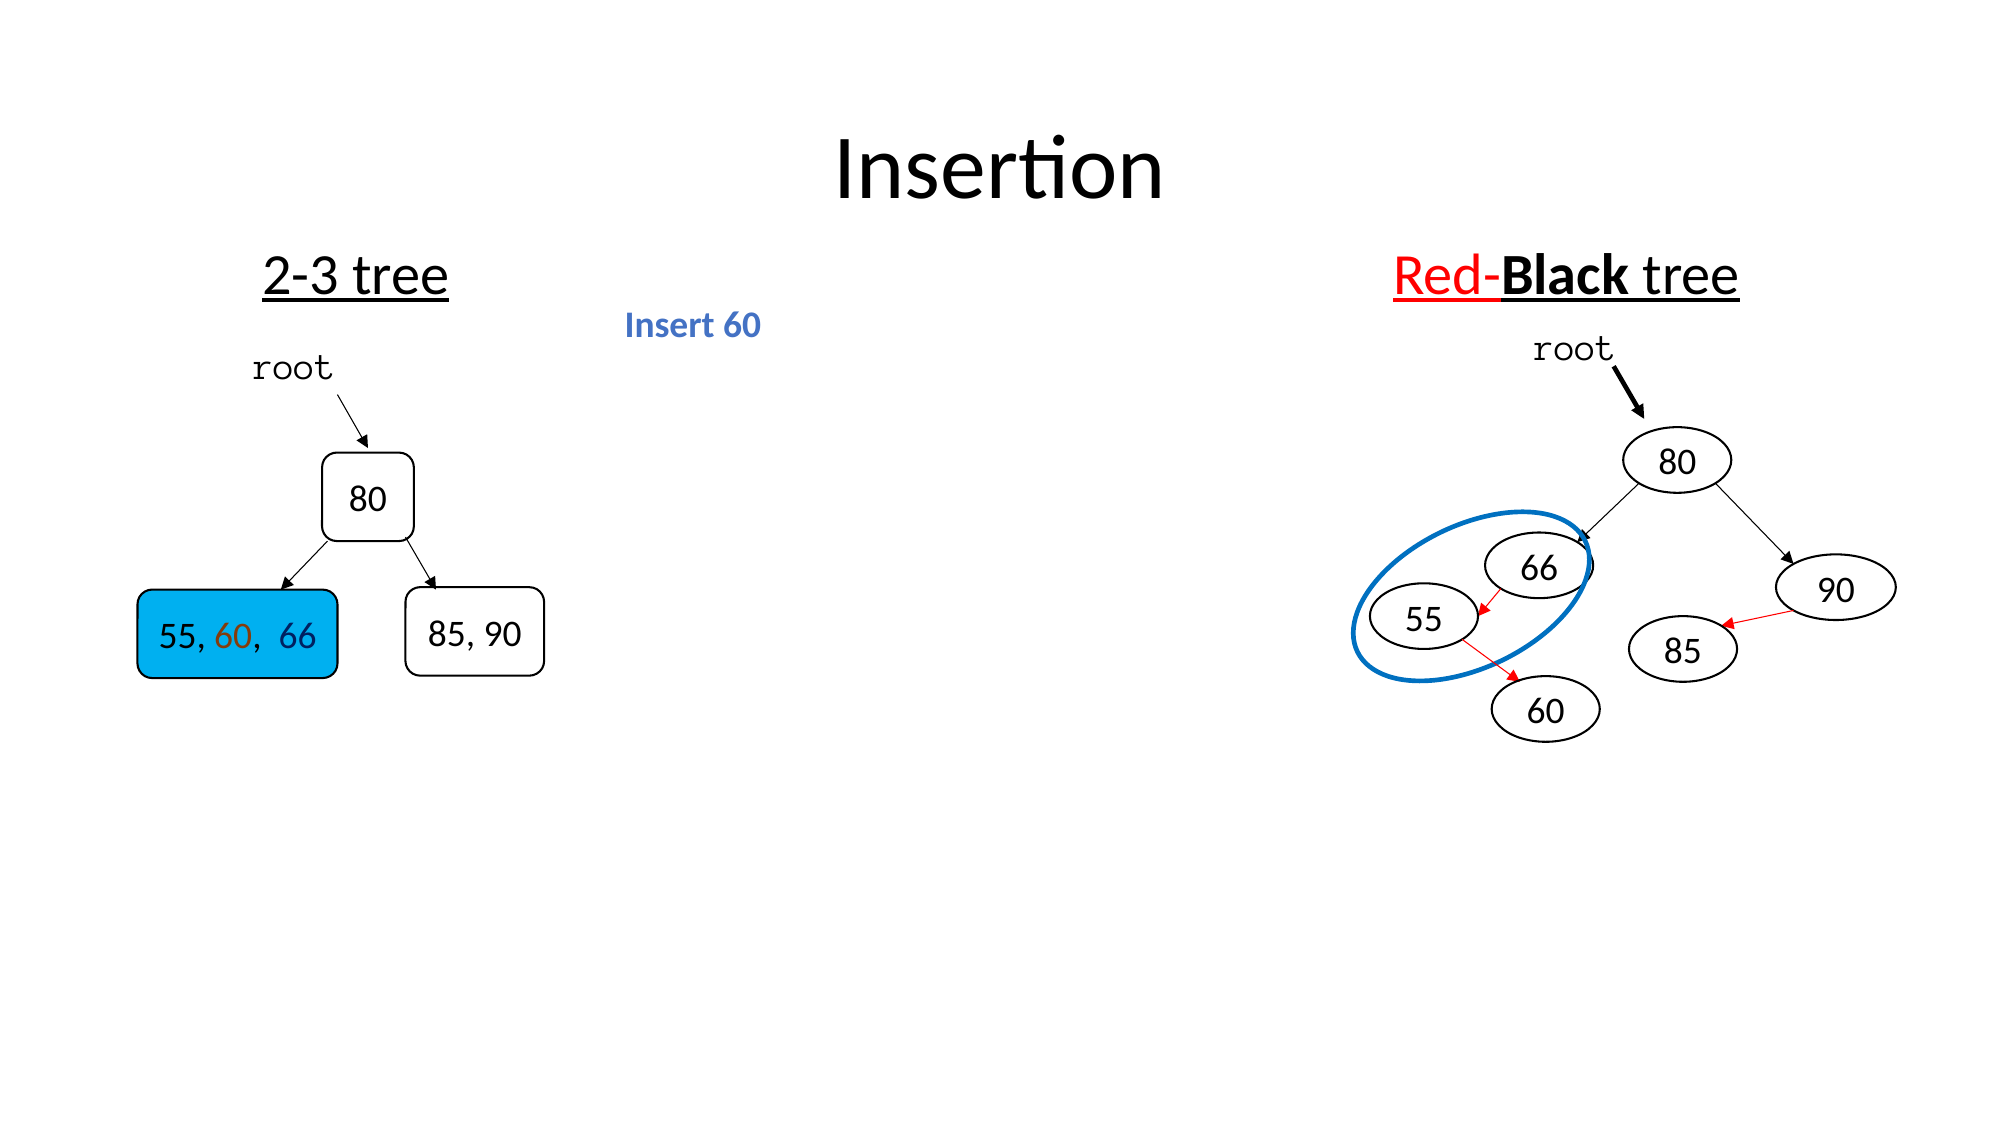

# Insertion
2-3 tree
Red-Black tree
Insert 60
root
root
80
80

66
90
55
85, 90
55, 60,  66
85
60